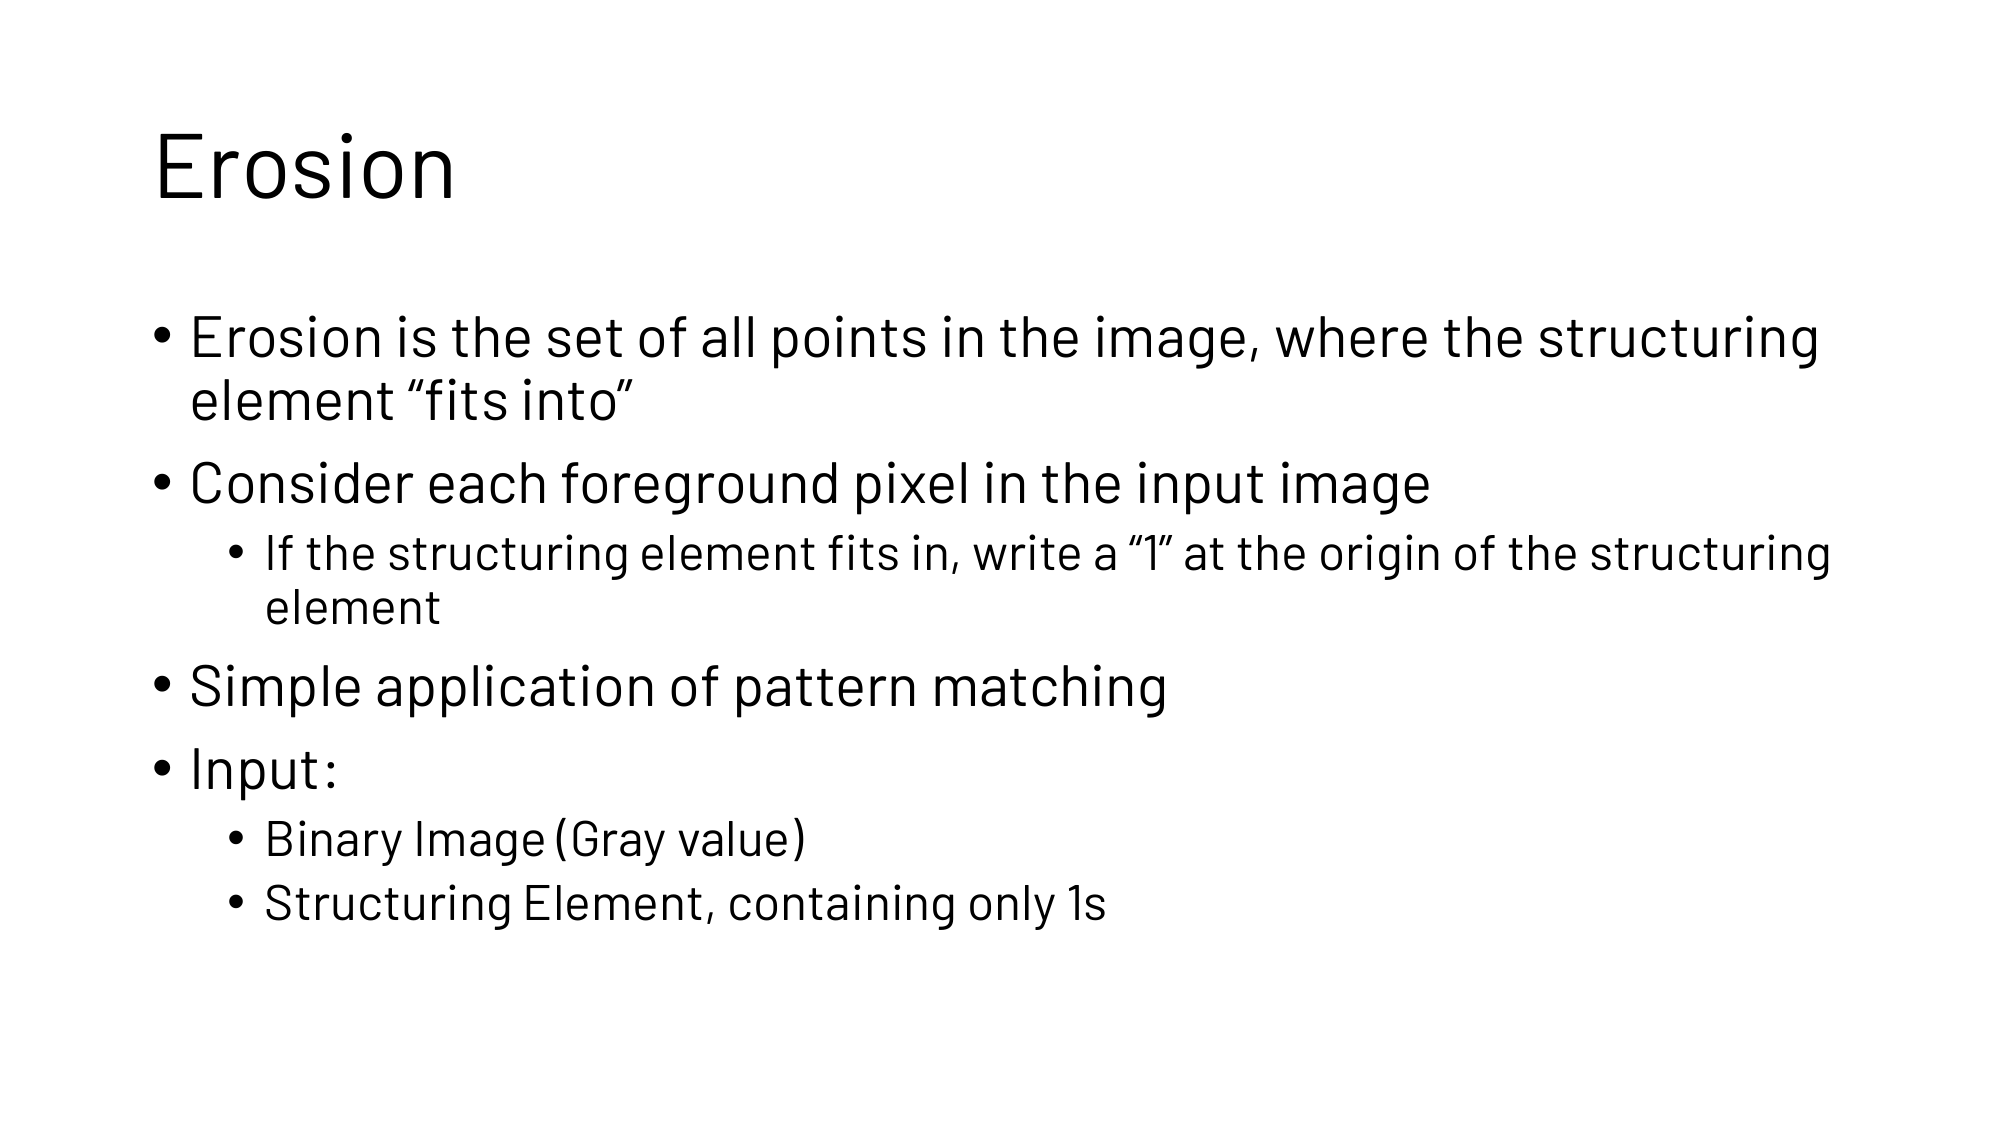

# Erosion
Erosion is the set of all points in the image, where the structuring element “fits into”
Consider each foreground pixel in the input image
If the structuring element fits in, write a “1” at the origin of the structuring element
Simple application of pattern matching
Input:
Binary Image (Gray value)
Structuring Element, containing only 1s